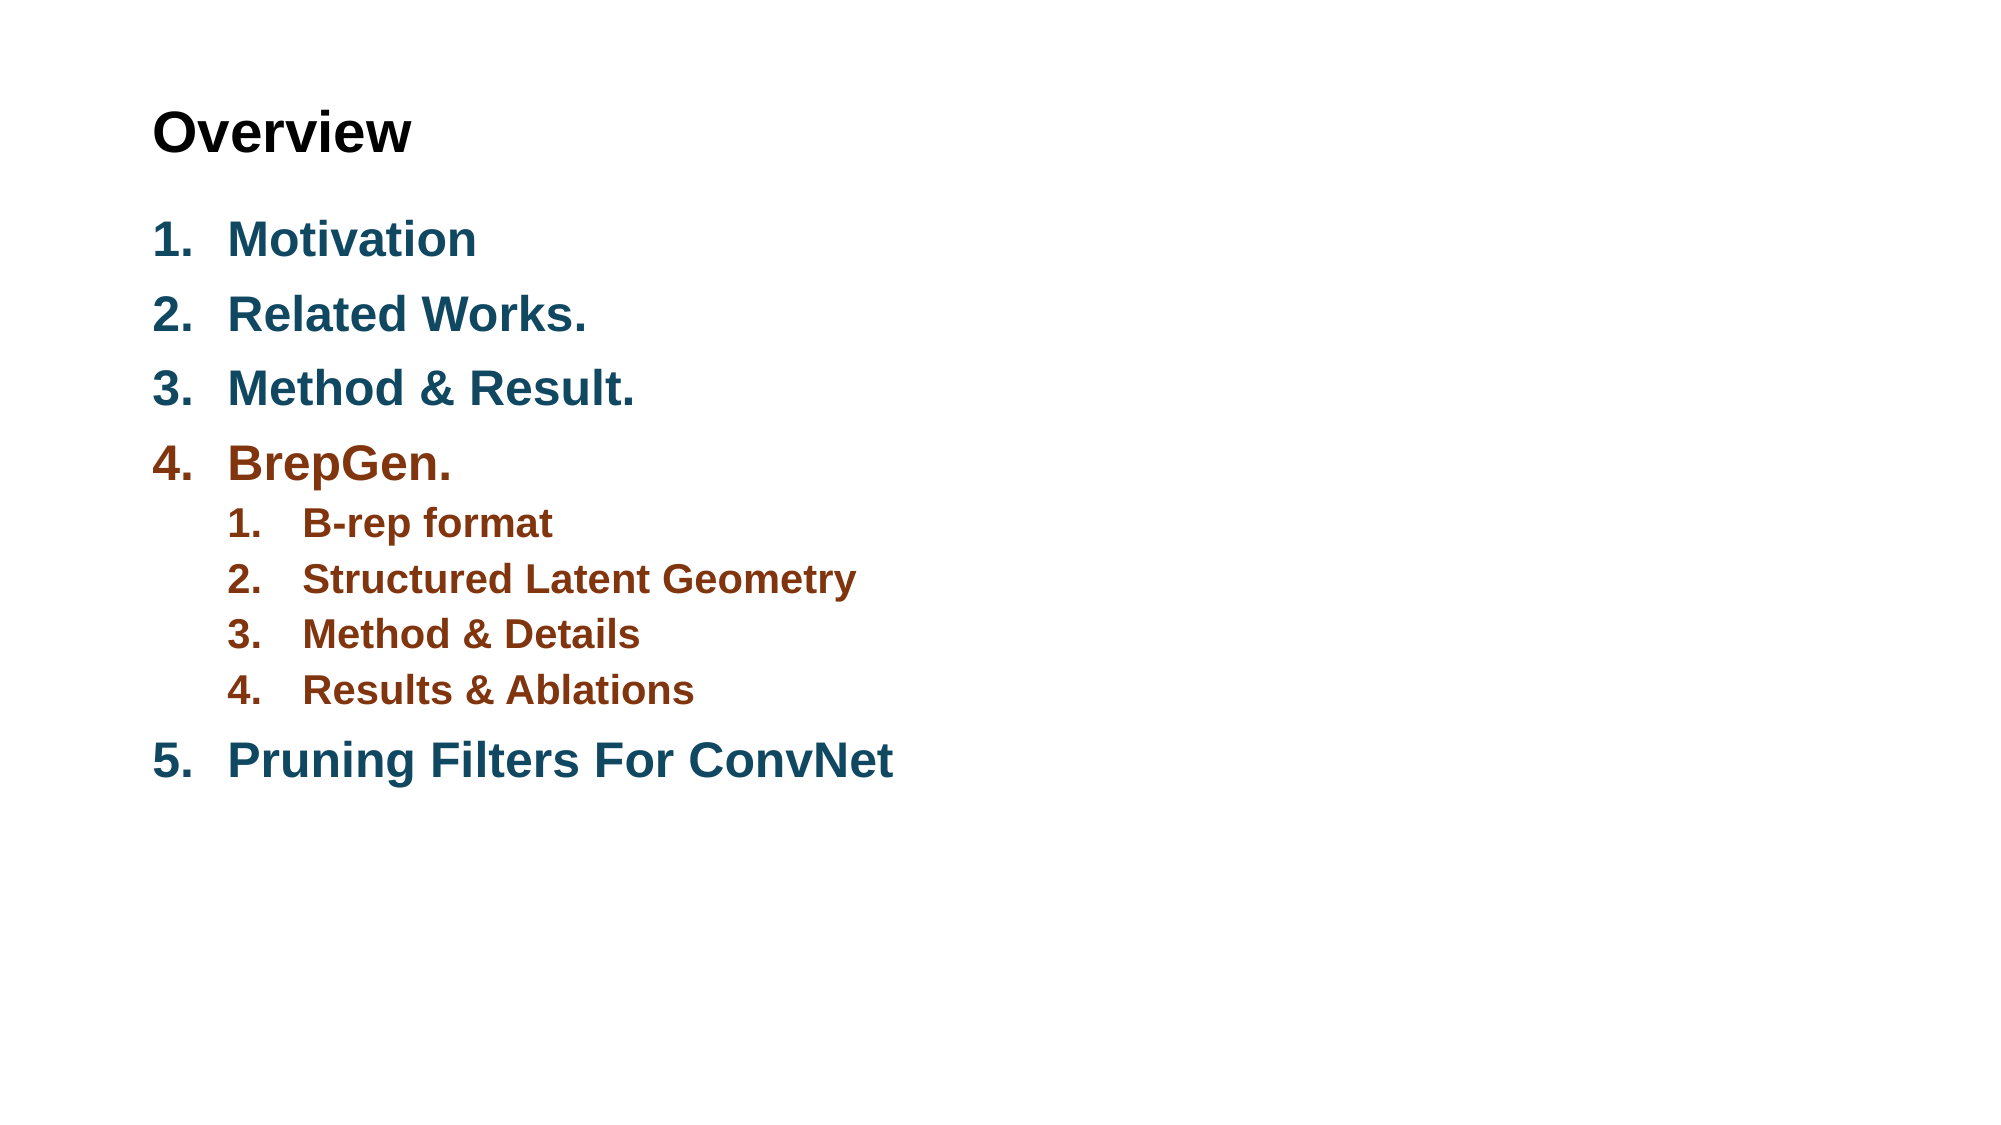

# Overview
Motivation
Related Works.
Method & Result.
BrepGen.
B-rep format
Structured Latent Geometry
Method & Details
Results & Ablations
Pruning Filters For ConvNet